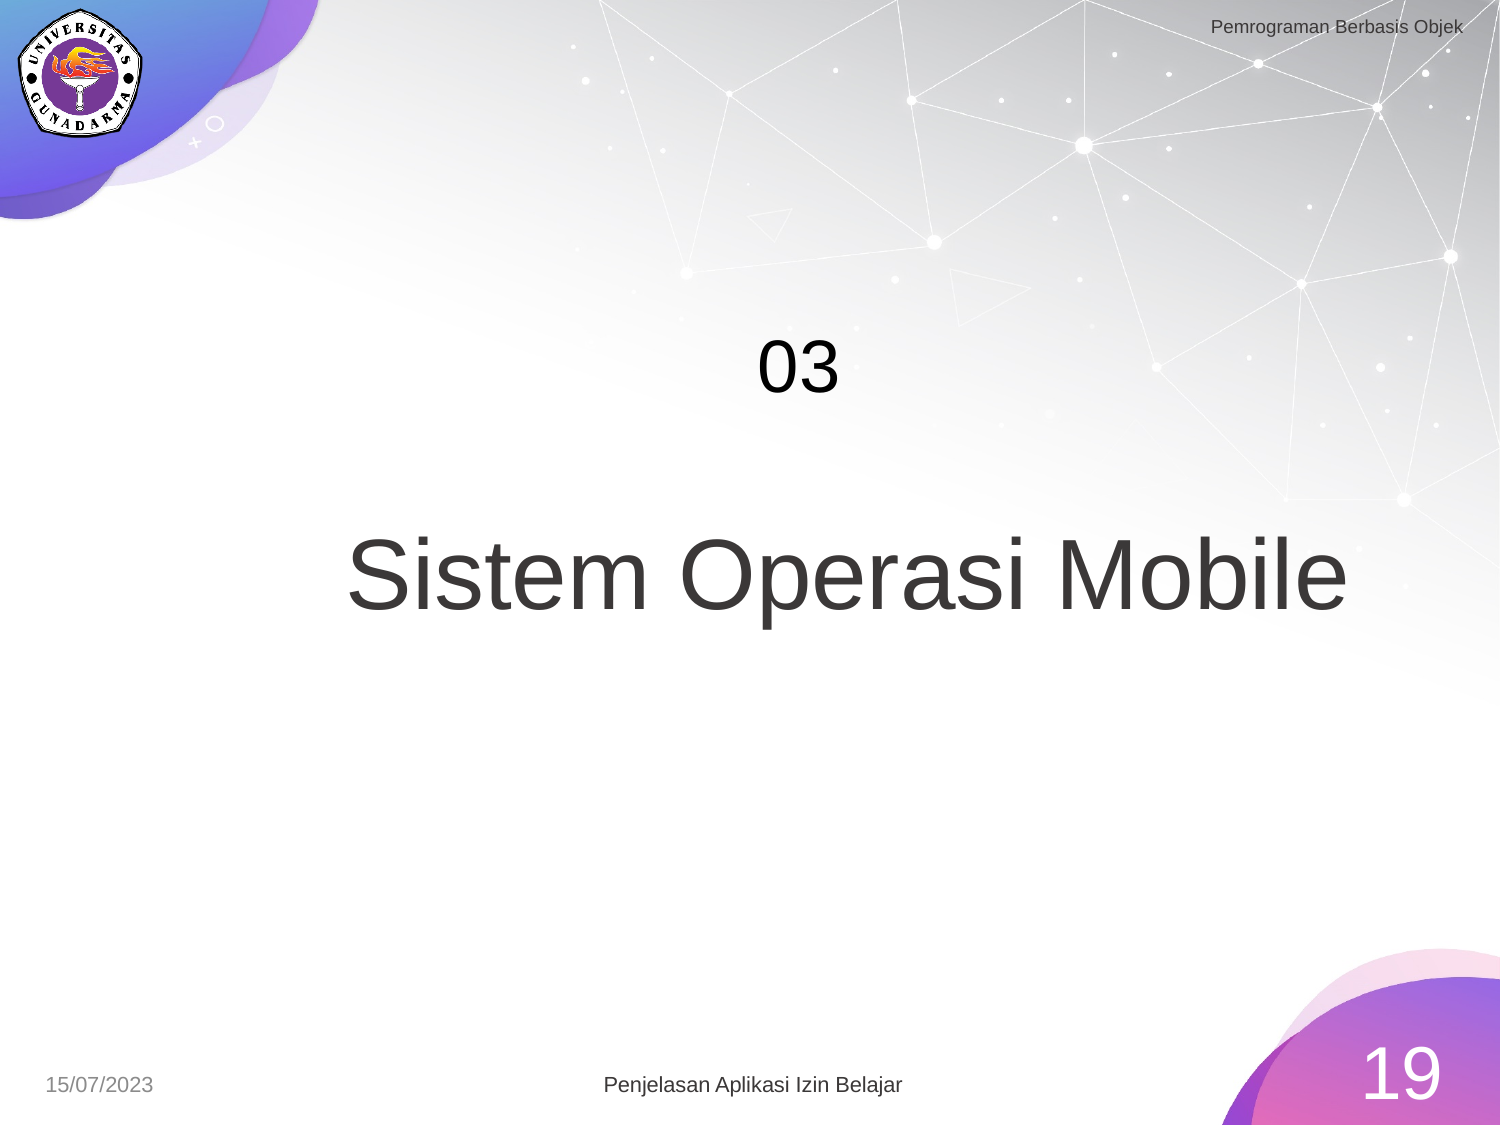

Sistem Operasi Mobile
# 03
19
Penjelasan Aplikasi Izin Belajar
15/07/2023